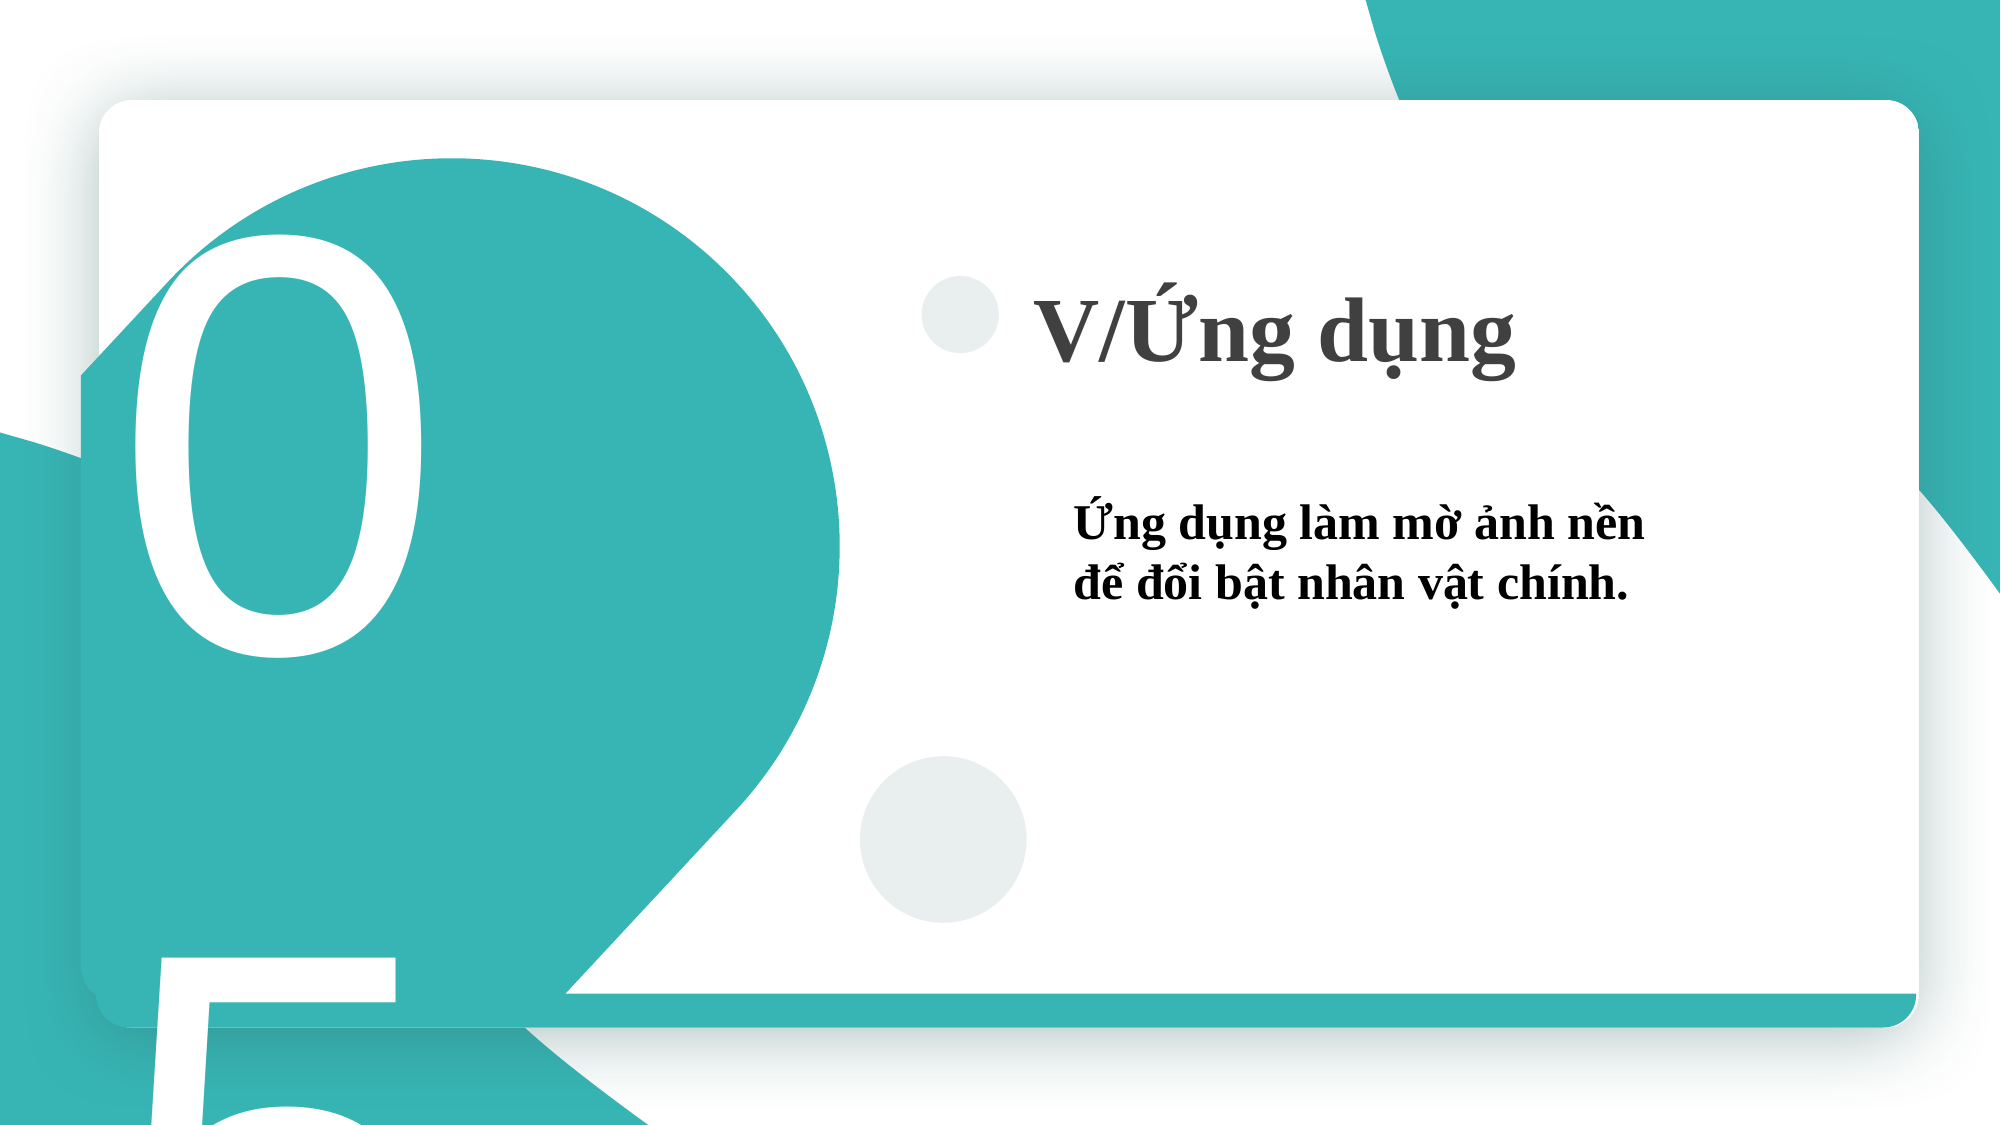

05

V/Ứng dụng

Ứng dụng làm mờ ảnh nền để đổi bật nhân vật chính.